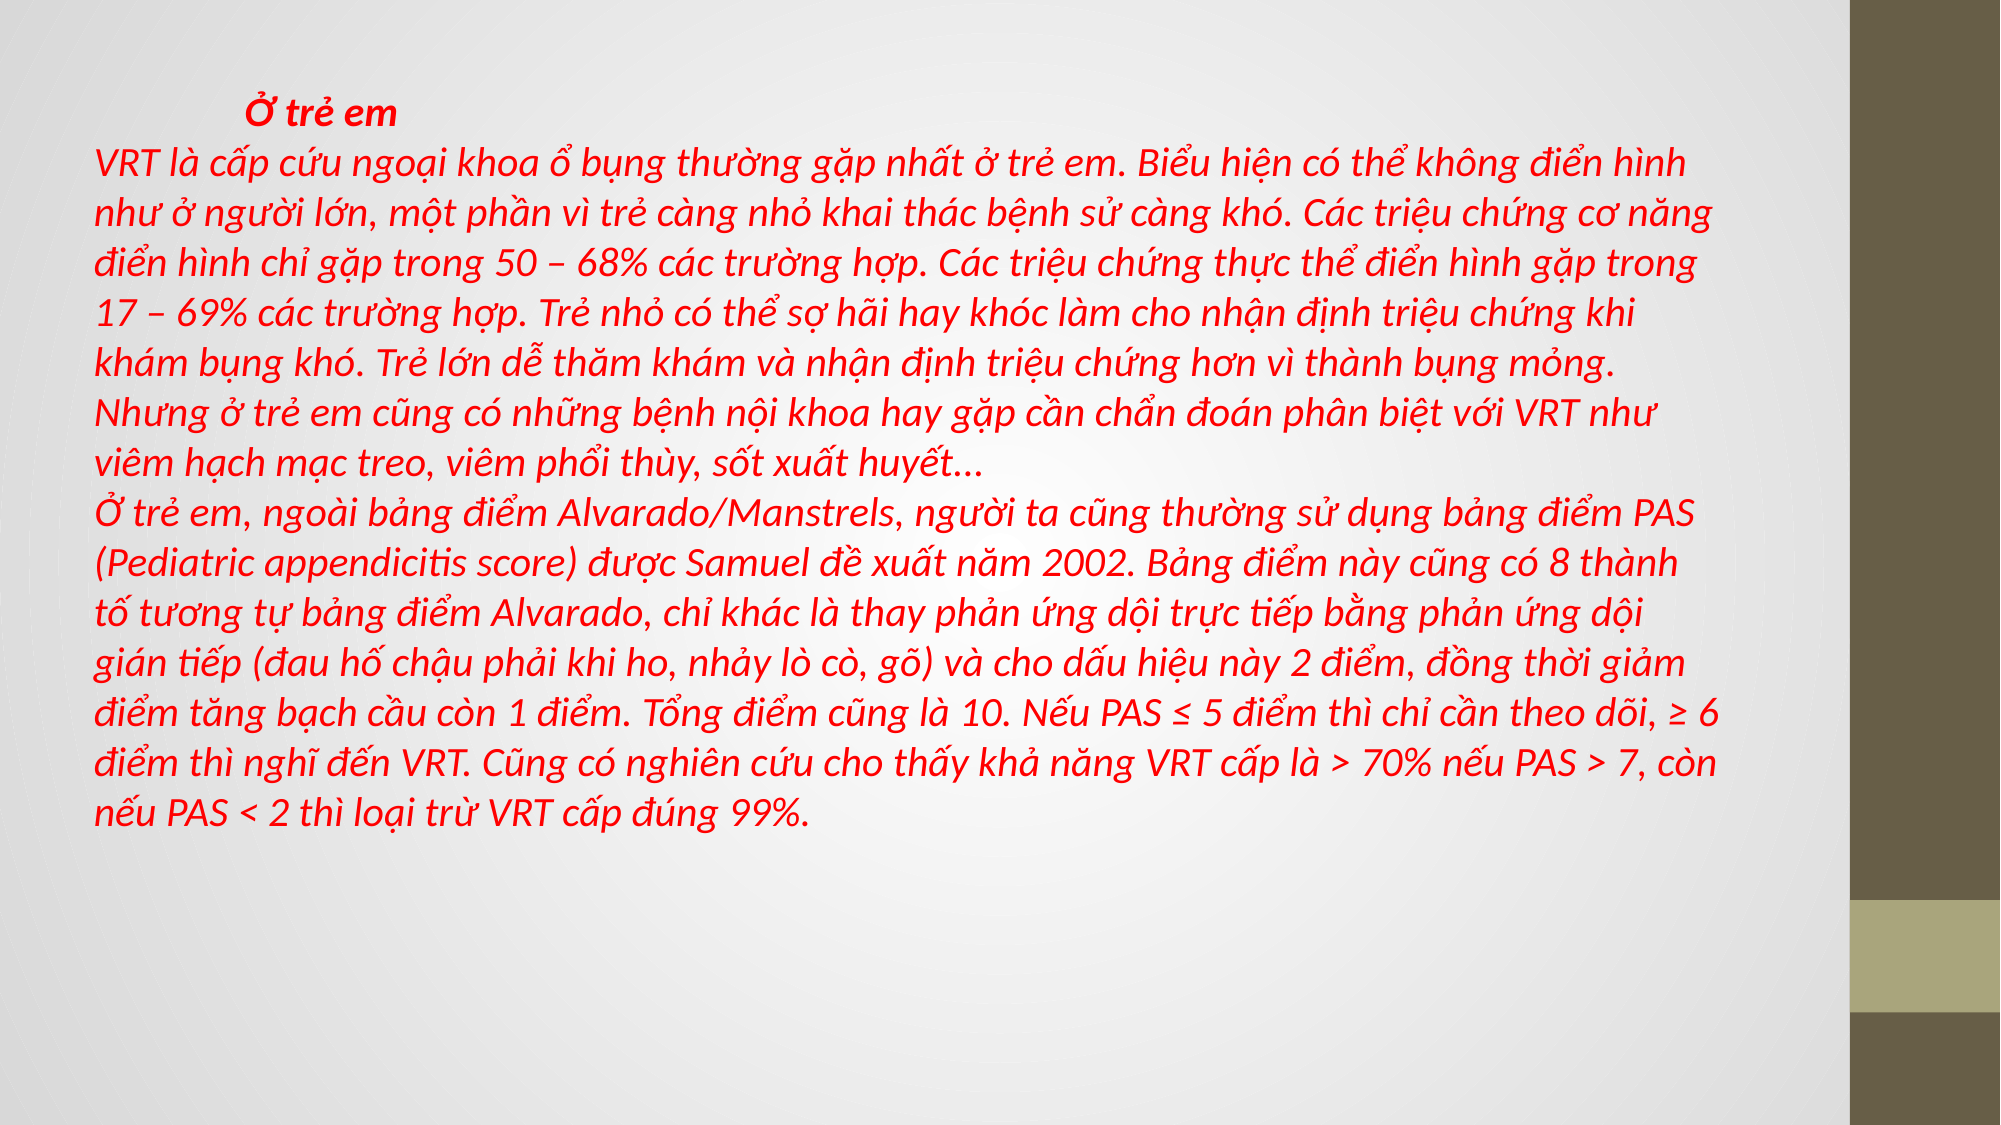

Ở trẻ em
VRT là cấp cứu ngoại khoa ổ bụng thường gặp nhất ở trẻ em. Biểu hiện có thể không điển hình như ở người lớn, một phần vì trẻ càng nhỏ khai thác bệnh sử càng khó. Các triệu chứng cơ năng điển hình chỉ gặp trong 50 – 68% các trường hợp. Các triệu chứng thực thể điển hình gặp trong 17 – 69% các trường hợp. Trẻ nhỏ có thể sợ hãi hay khóc làm cho nhận định triệu chứng khi khám bụng khó. Trẻ lớn dễ thăm khám và nhận định triệu chứng hơn vì thành bụng mỏng. Nhưng ở trẻ em cũng có những bệnh nội khoa hay gặp cần chẩn đoán phân biệt với VRT như viêm hạch mạc treo, viêm phổi thùy, sốt xuất huyết...
Ở trẻ em, ngoài bảng điểm Alvarado/Manstrels, người ta cũng thường sử dụng bảng điểm PAS (Pediatric appendicitis score) được Samuel đề xuất năm 2002. Bảng điểm này cũng có 8 thành tố tương tự bảng điểm Alvarado, chỉ khác là thay phản ứng dội trực tiếp bằng phản ứng dội gián tiếp (đau hố chậu phải khi ho, nhảy lò cò, gõ) và cho dấu hiệu này 2 điểm, đồng thời giảm điểm tăng bạch cầu còn 1 điểm. Tổng điểm cũng là 10. Nếu PAS ≤ 5 điểm thì chỉ cần theo dõi, ≥ 6 điểm thì nghĩ đến VRT. Cũng có nghiên cứu cho thấy khả năng VRT cấp là > 70% nếu PAS > 7, còn nếu PAS < 2 thì loại trừ VRT cấp đúng 99%.